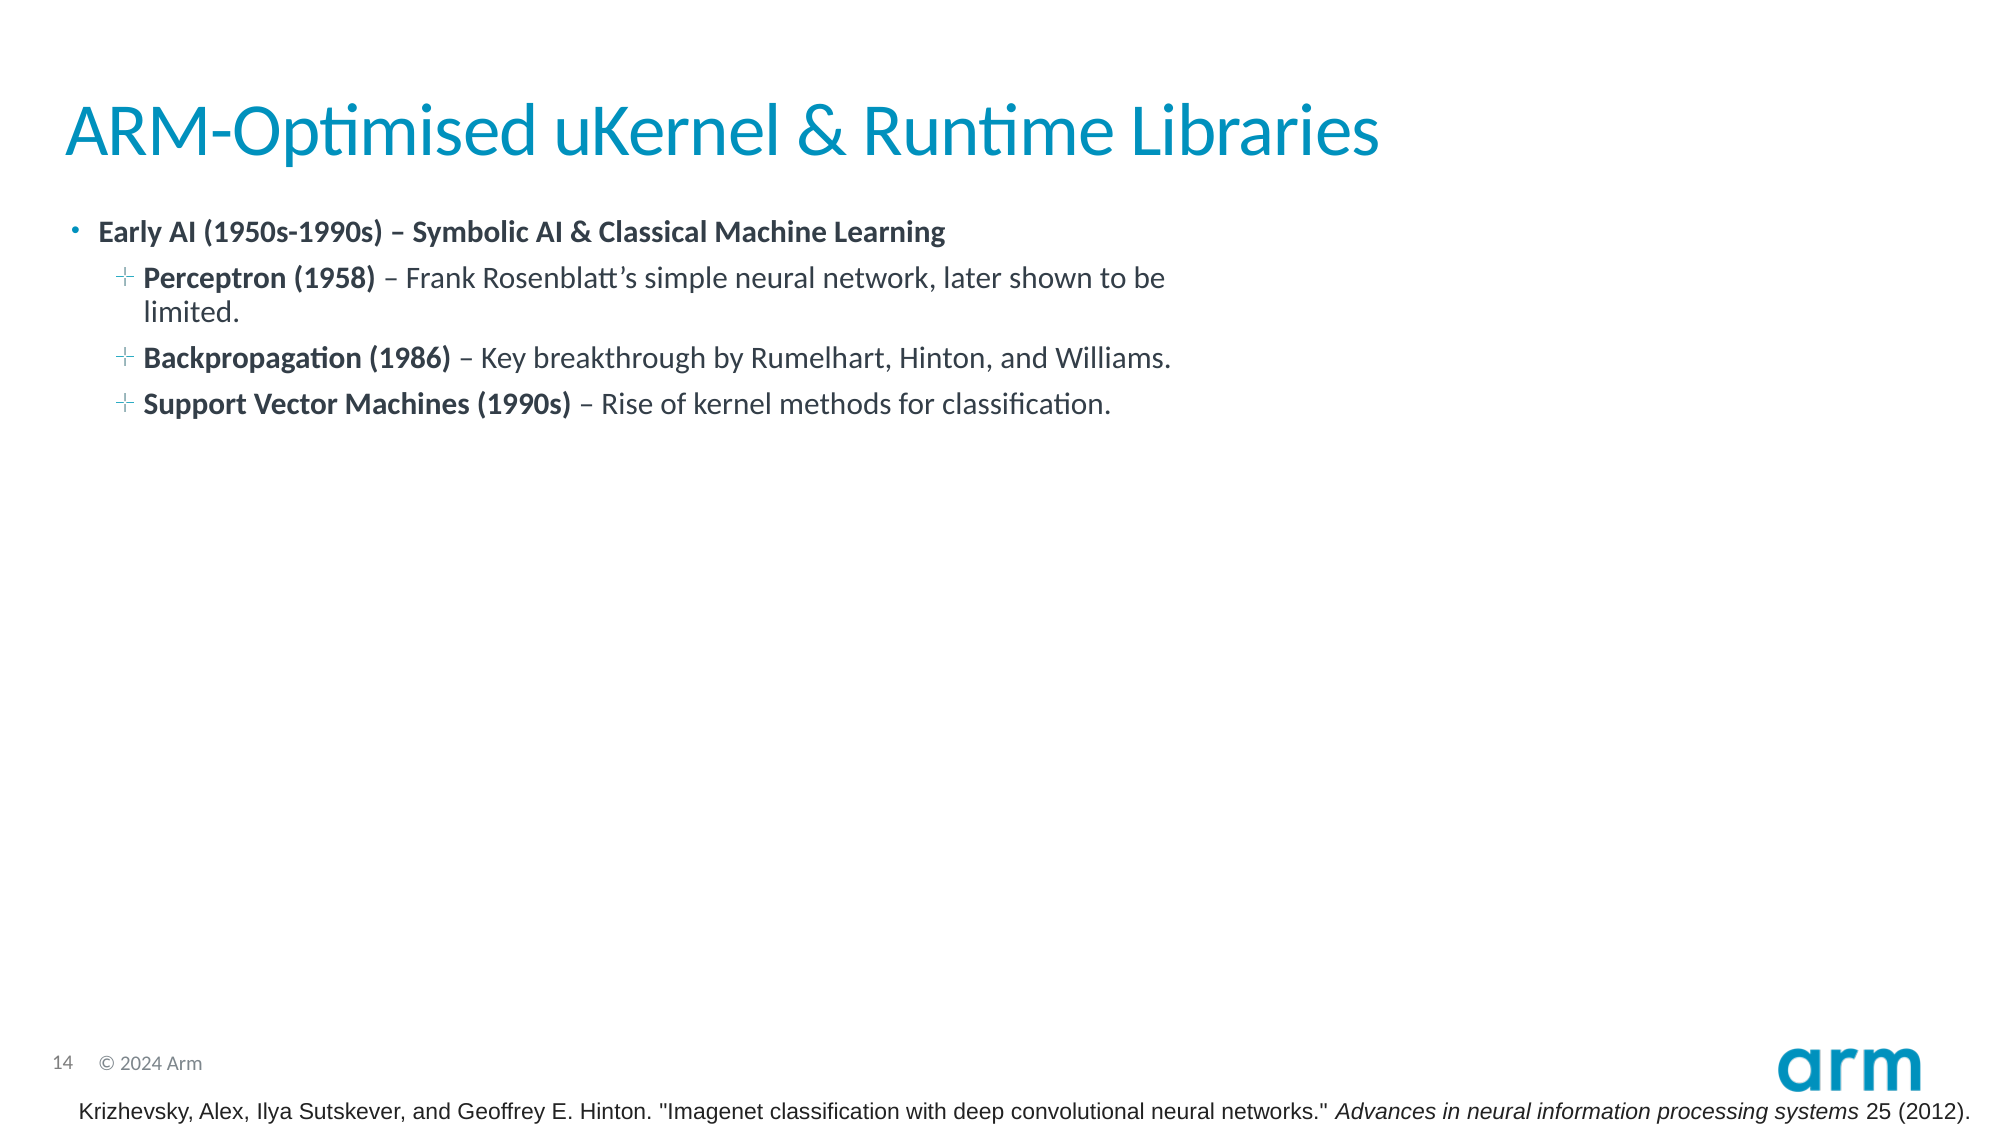

# ARM-Optimised uKernel & Runtime Libraries
Early AI (1950s-1990s) – Symbolic AI & Classical Machine Learning
Perceptron (1958) – Frank Rosenblatt’s simple neural network, later shown to be limited.
Backpropagation (1986) – Key breakthrough by Rumelhart, Hinton, and Williams.
Support Vector Machines (1990s) – Rise of kernel methods for classification.

Krizhevsky, Alex, Ilya Sutskever, and Geoffrey E. Hinton. "Imagenet classification with deep convolutional neural networks." Advances in neural information processing systems 25 (2012).